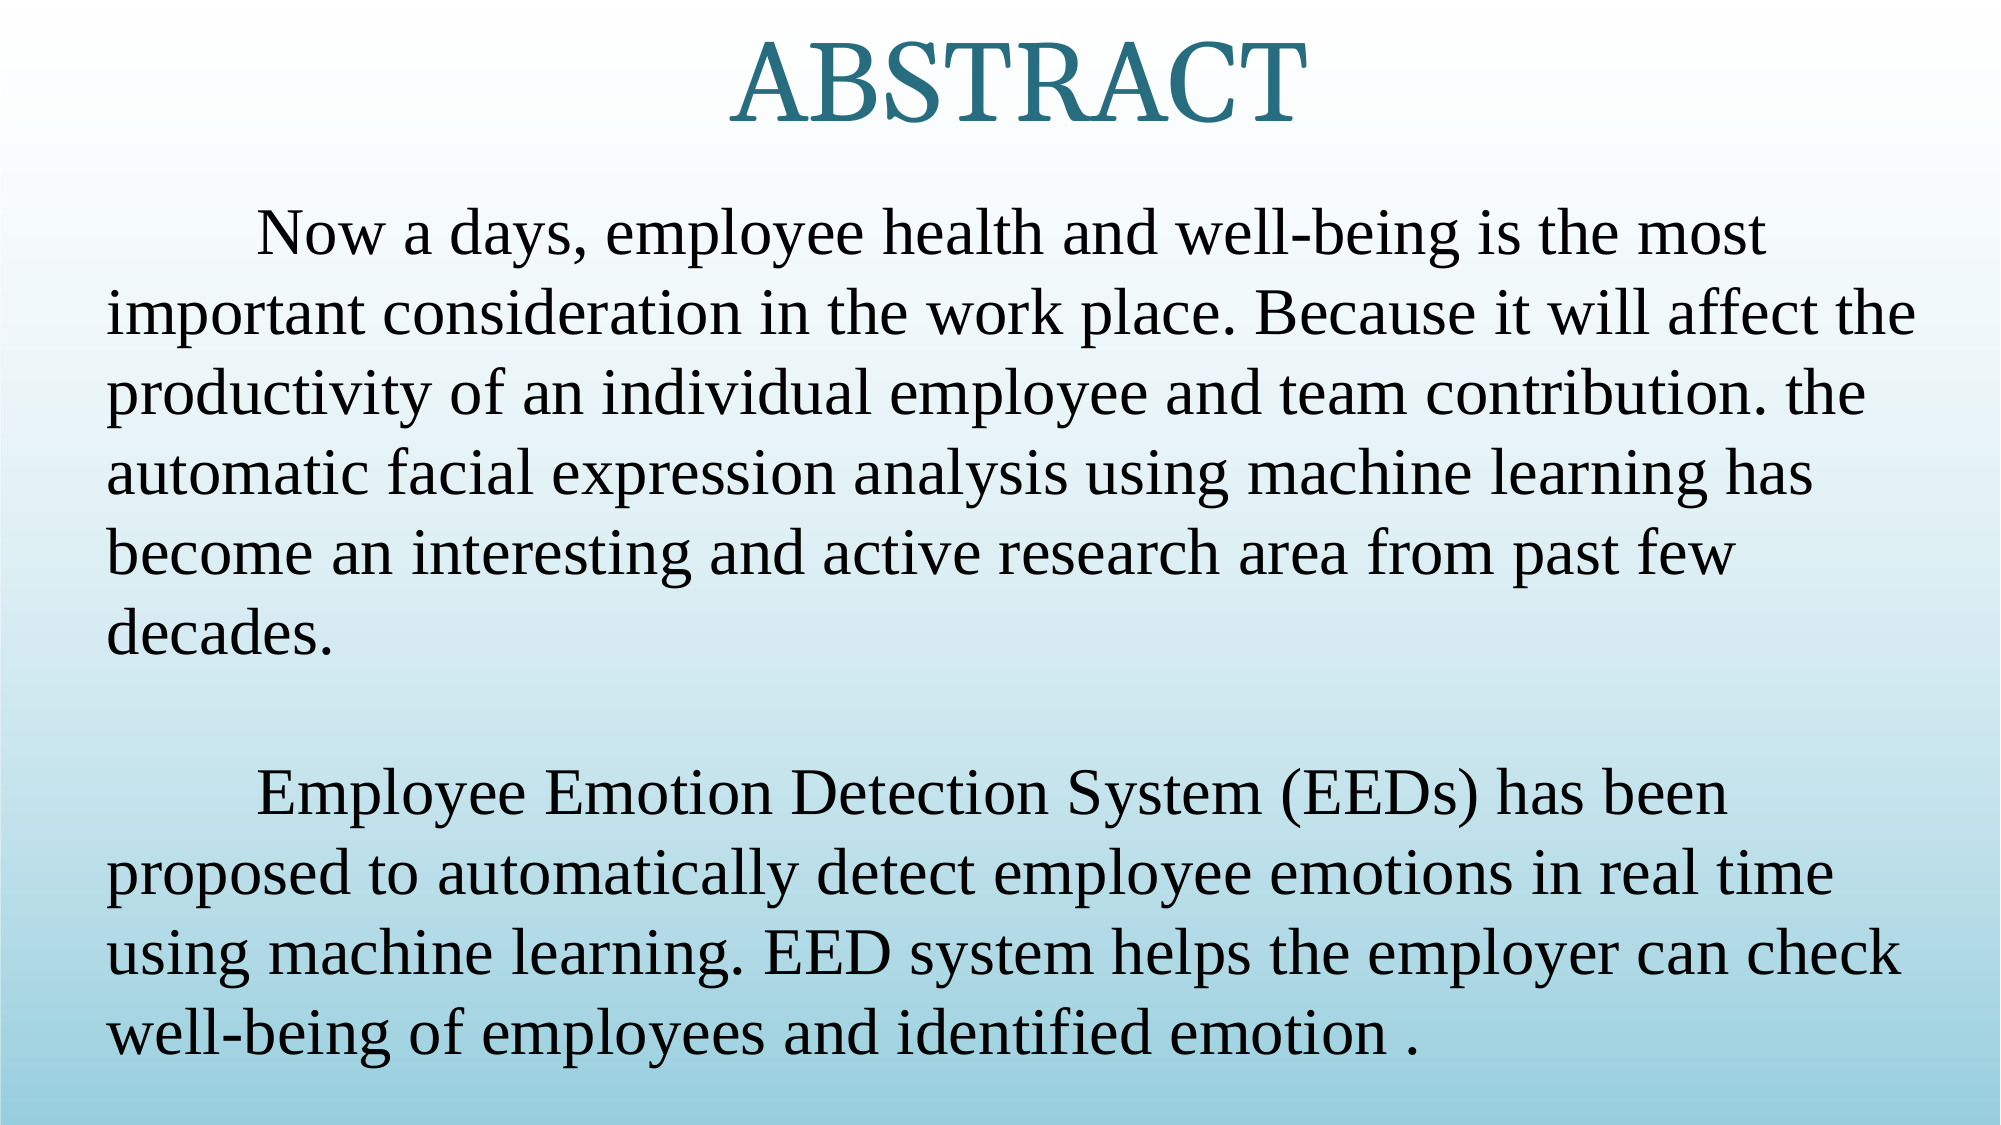

Abstract
 	Now a days, employee health and well-being is the most important consideration in the work place. Because it will affect the productivity of an individual employee and team contribution. the automatic facial expression analysis using machine learning has become an interesting and active research area from past few decades.

	Employee Emotion Detection System (EEDs) has been proposed to automatically detect employee emotions in real time using machine learning. EED system helps the employer can check well-being of employees and identified emotion .